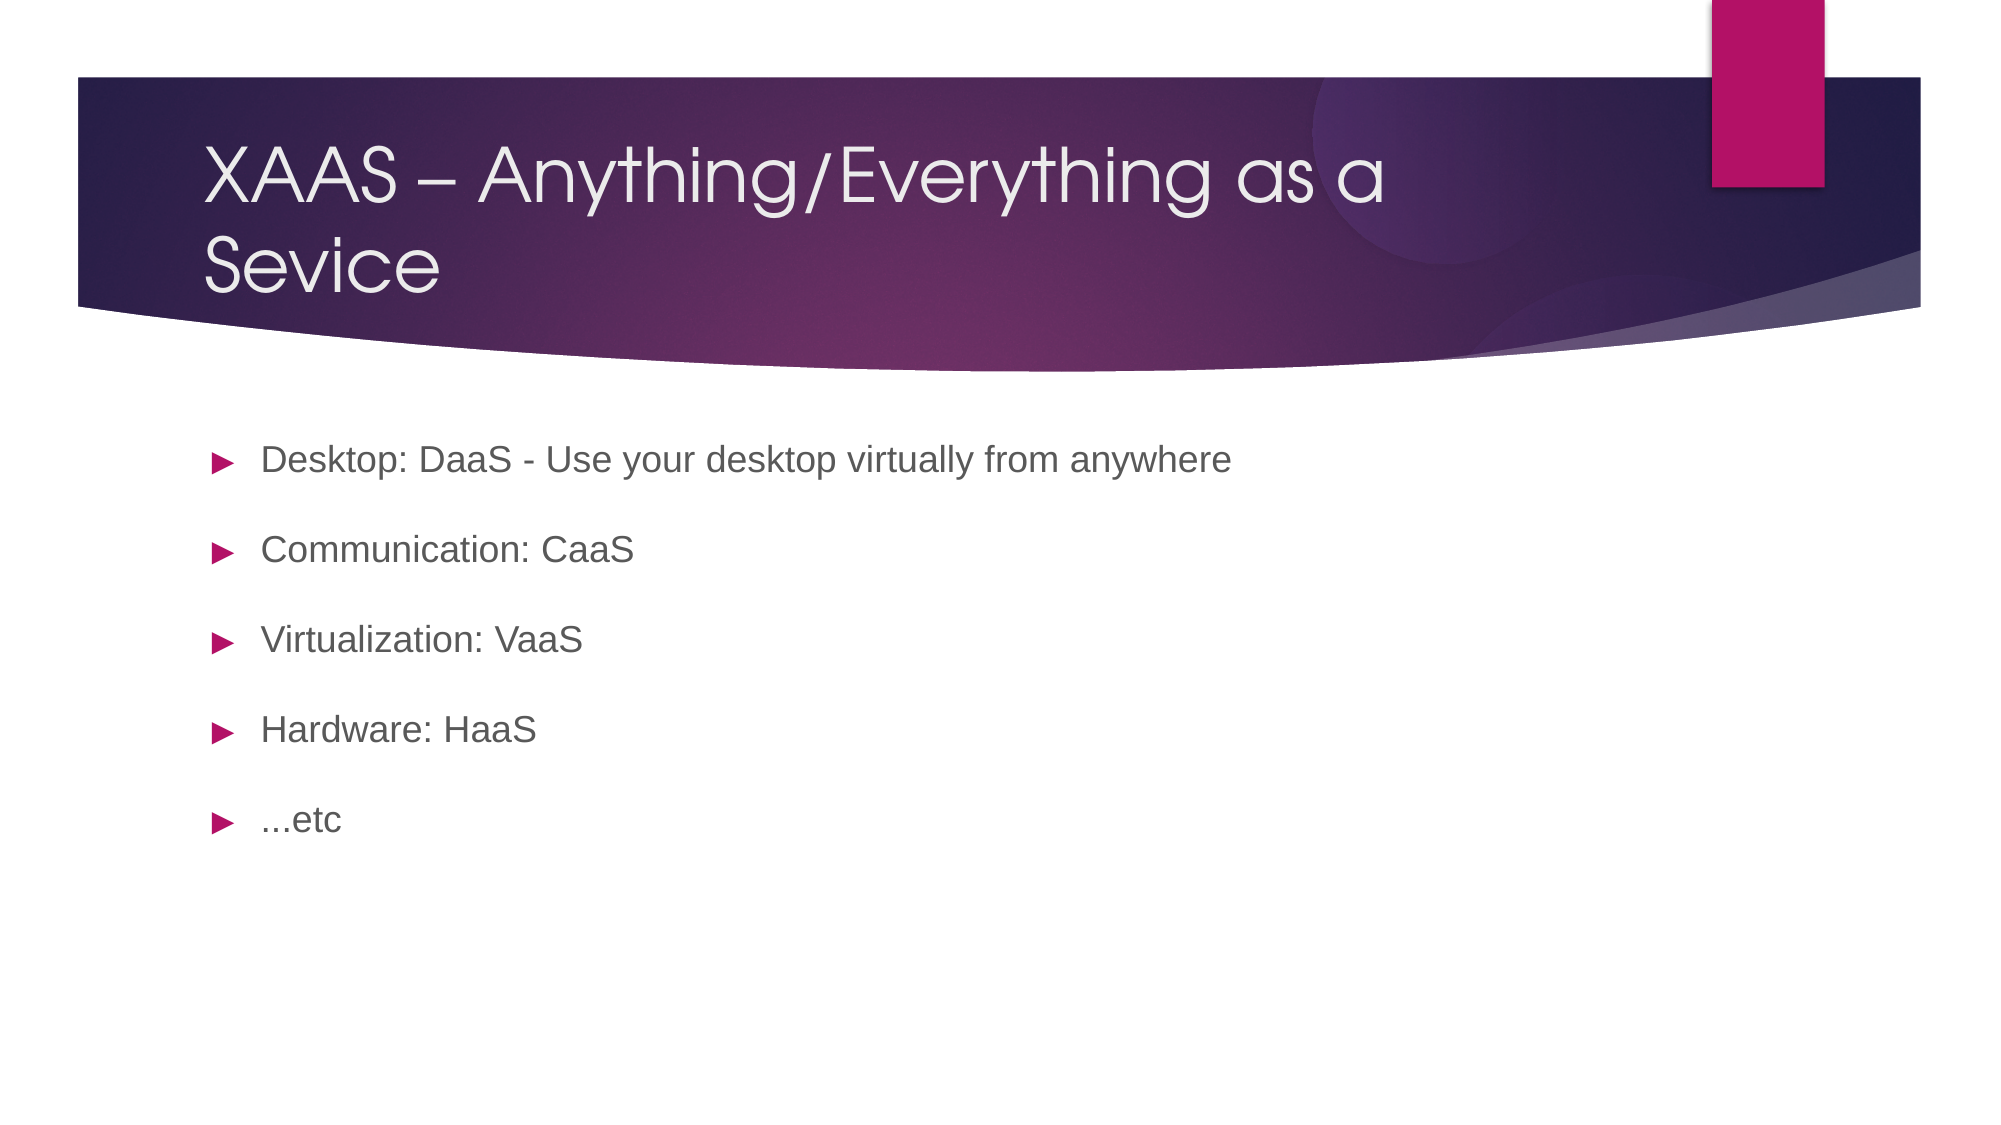

XAAS – Anything/Everything as a Sevice
Desktop: DaaS - Use your desktop virtually from anywhere

Communication: CaaS

Virtualization: VaaS

Hardware: HaaS

...etc